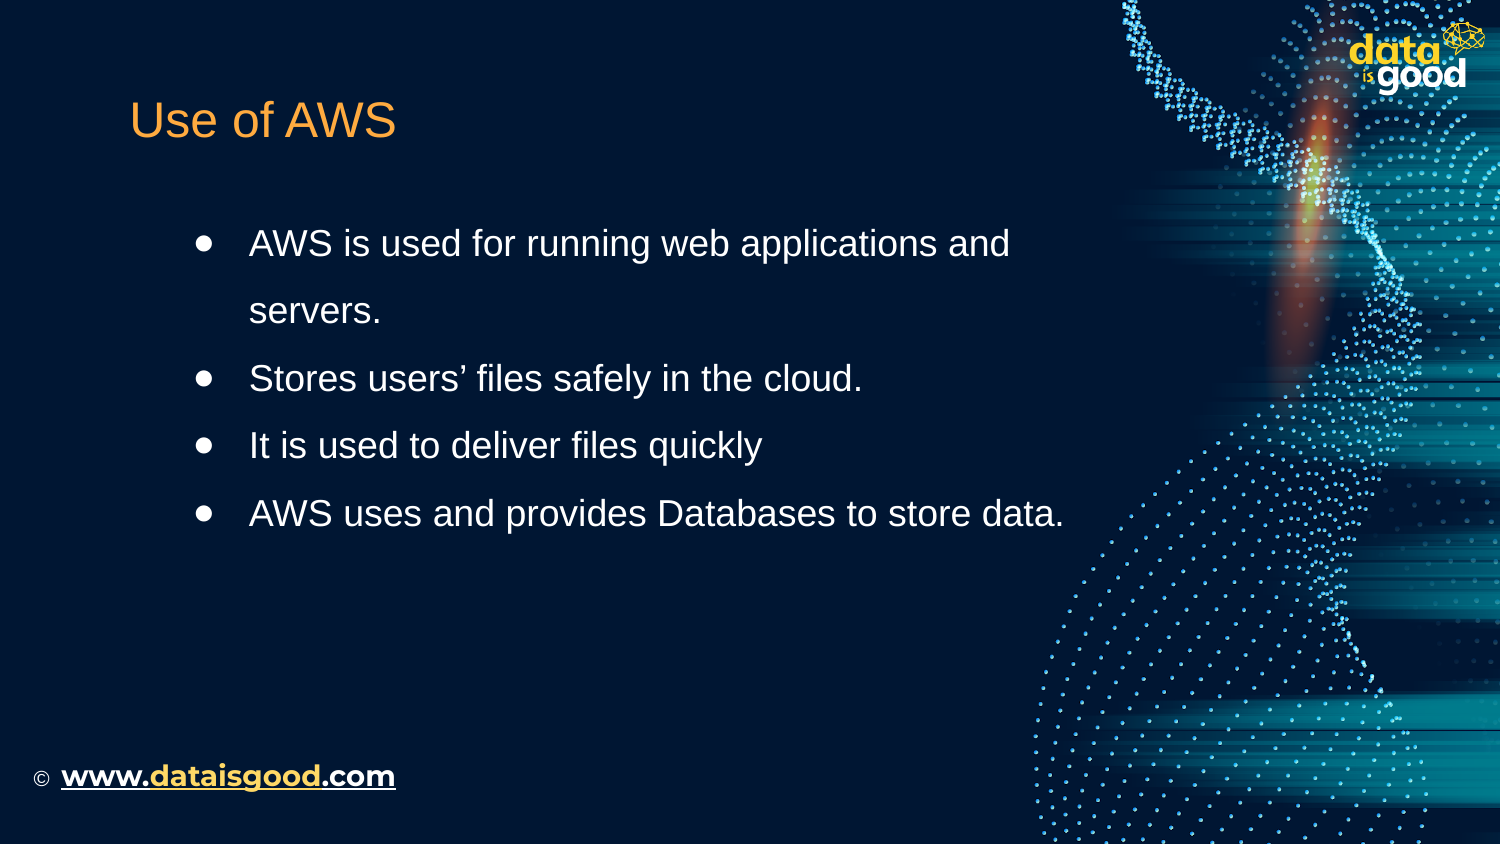

# Use of AWS
AWS is used for running web applications and servers.
Stores users’ files safely in the cloud.
It is used to deliver files quickly
AWS uses and provides Databases to store data.